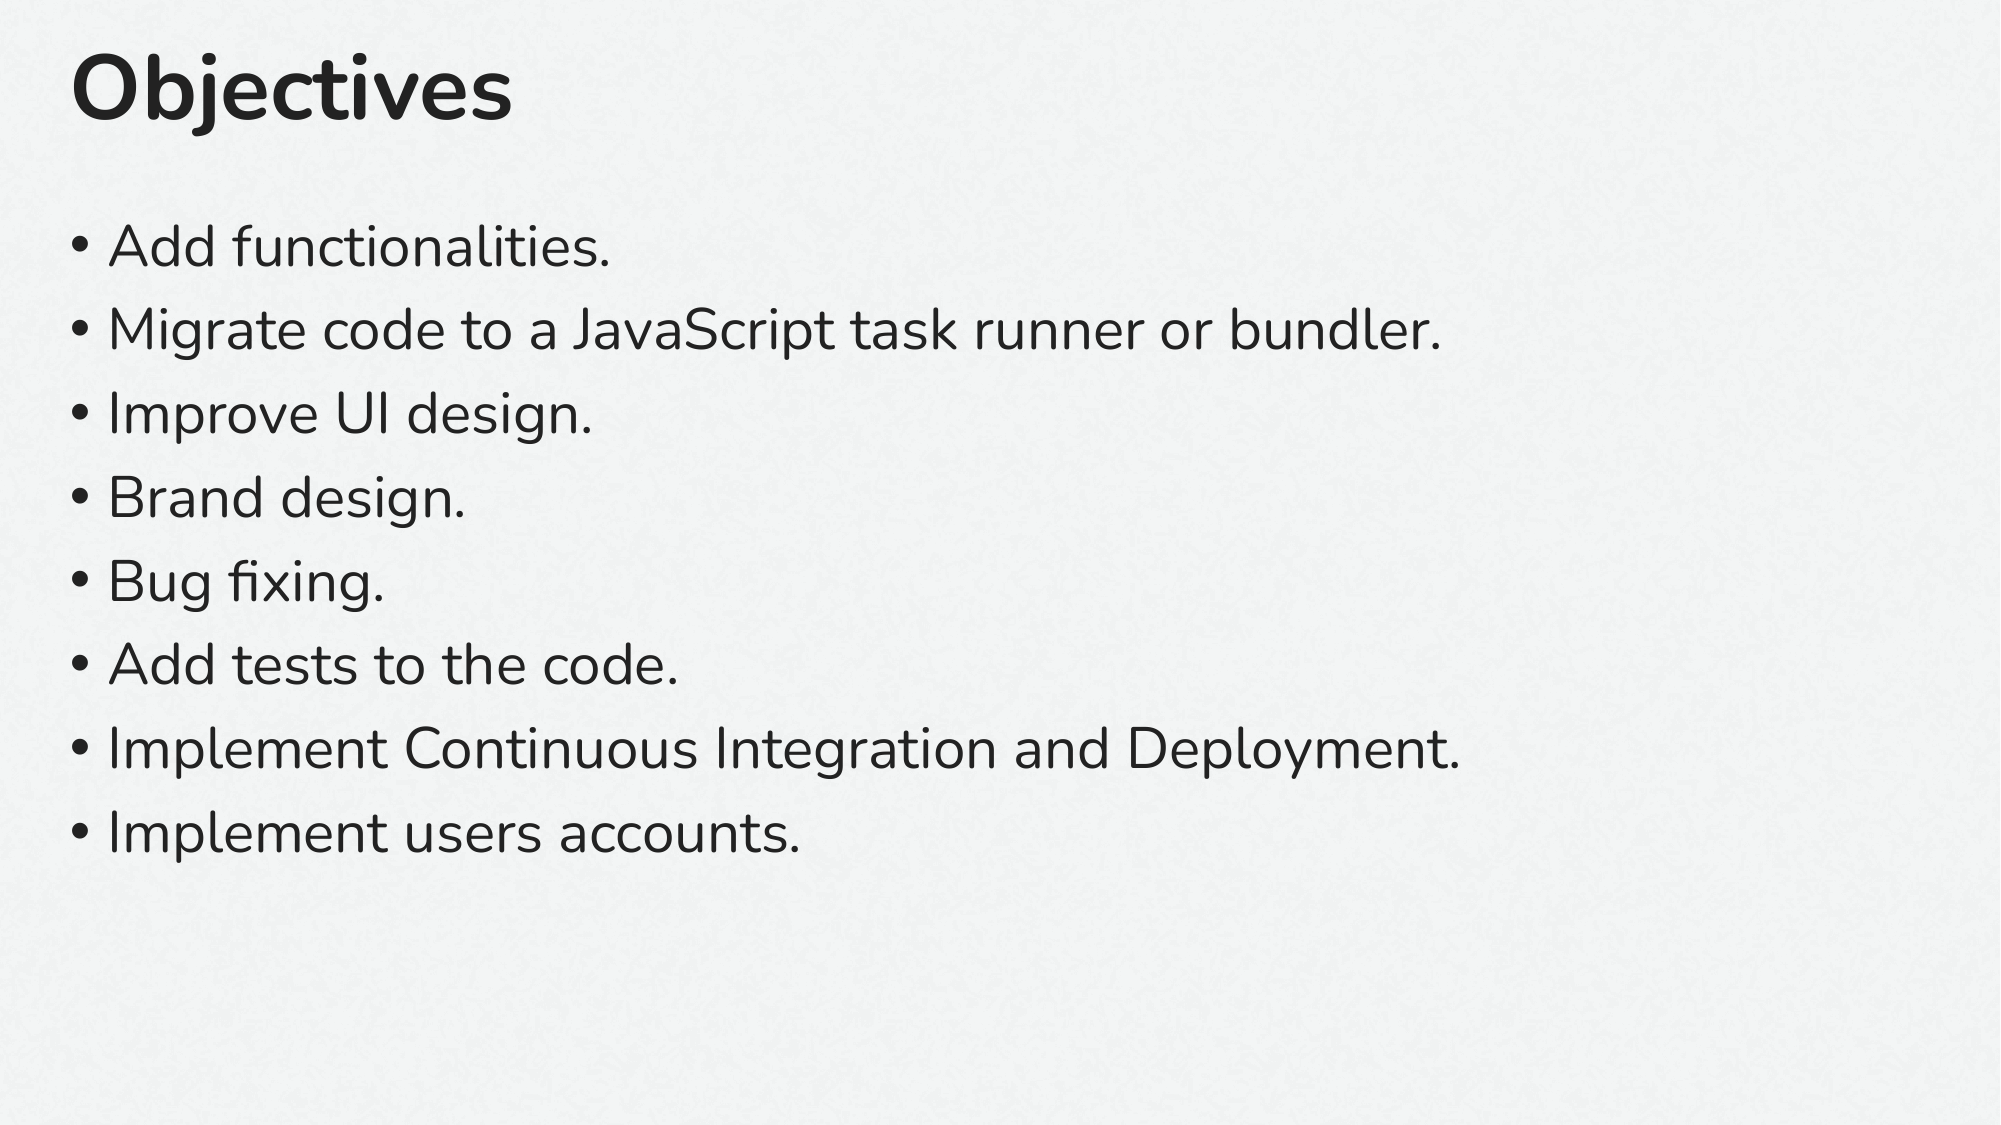

# Objectives
Add functionalities.
Migrate code to a JavaScript task runner or bundler.
Improve UI design.
Brand design.
Bug fixing.
Add tests to the code.
Implement Continuous Integration and Deployment.
Implement users accounts.